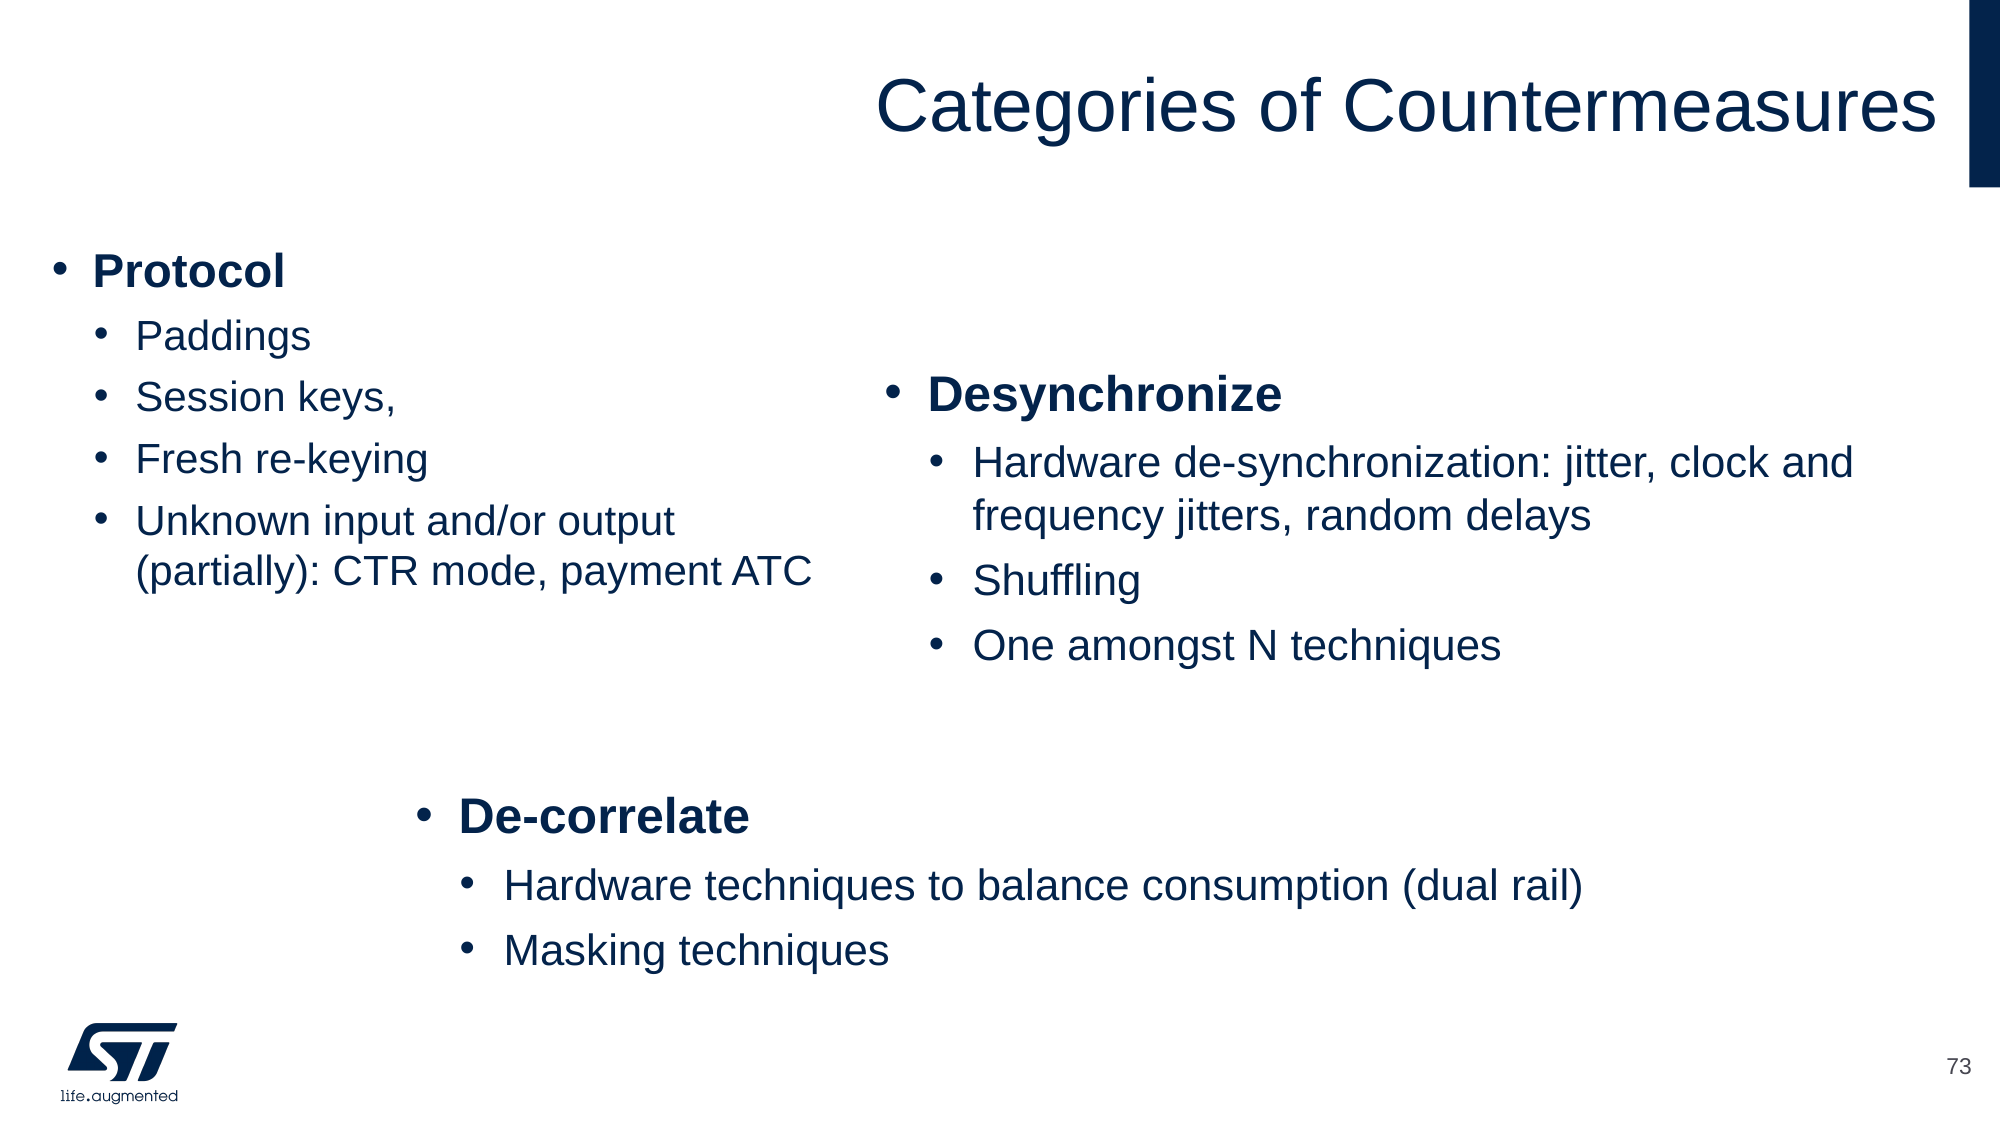

# Categories of Countermeasures
Protocol
Paddings
Session keys,
Fresh re-keying
Unknown input and/or output (partially): CTR mode, payment ATC
Desynchronize
Hardware de-synchronization: jitter, clock and frequency jitters, random delays
Shuffling
One amongst N techniques
De-correlate
Hardware techniques to balance consumption (dual rail)
Masking techniques

73